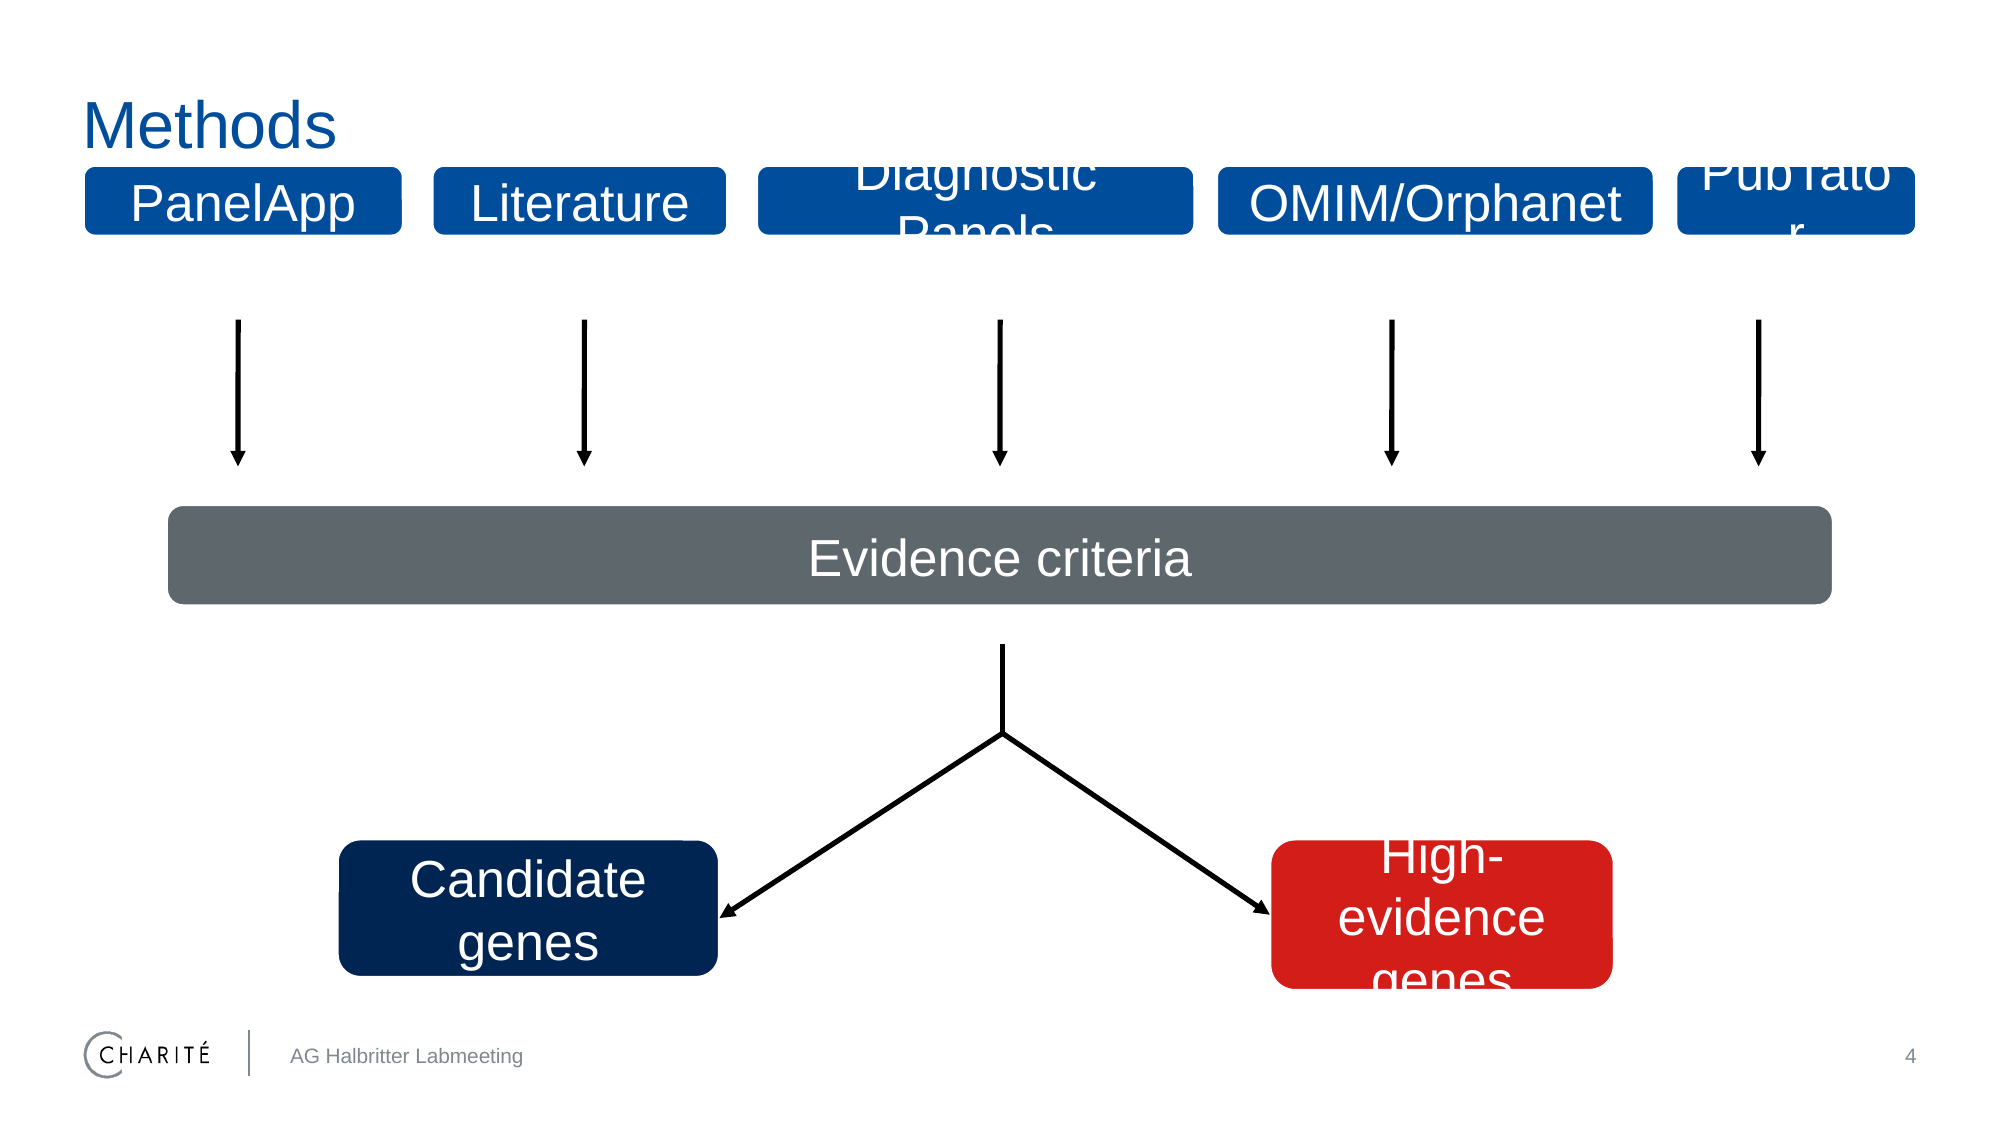

# Methods
PanelApp
Literature
Diagnostic Panels
OMIM/Orphanet
PubTator
Evidence criteria
Candidate genes
High-evidence genes
AG Halbritter Labmeeting
4